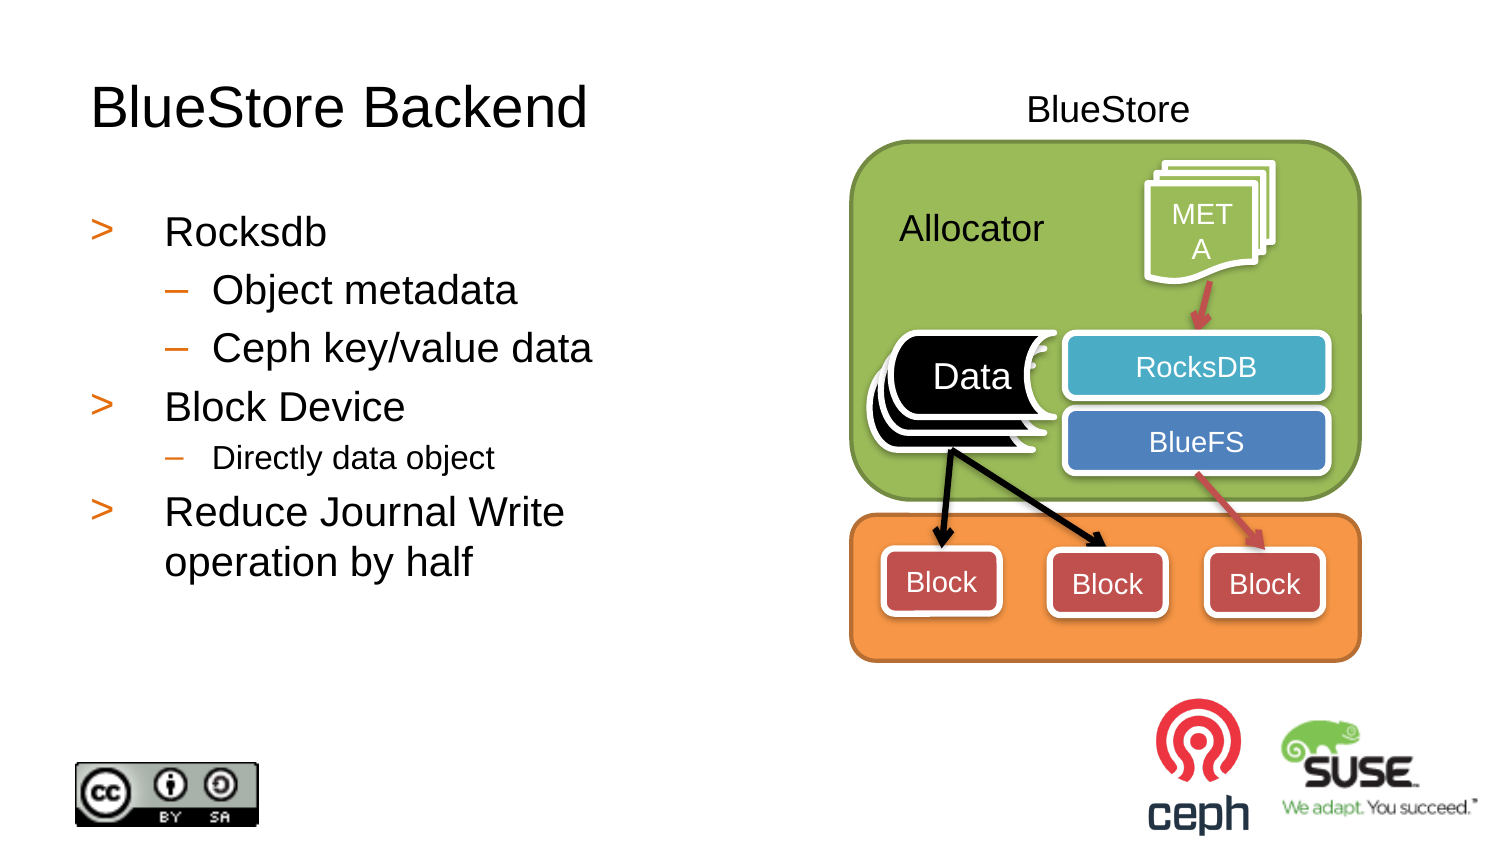

# BlueStore Backend
BlueStore

META
Allocator
Data
Data
Data
RocksDB
BlueFS
Rocksdb
Object metadata
Ceph key/value data
Block Device
Directly data object
Reduce Journal Write operation by half

Block
Block
Block